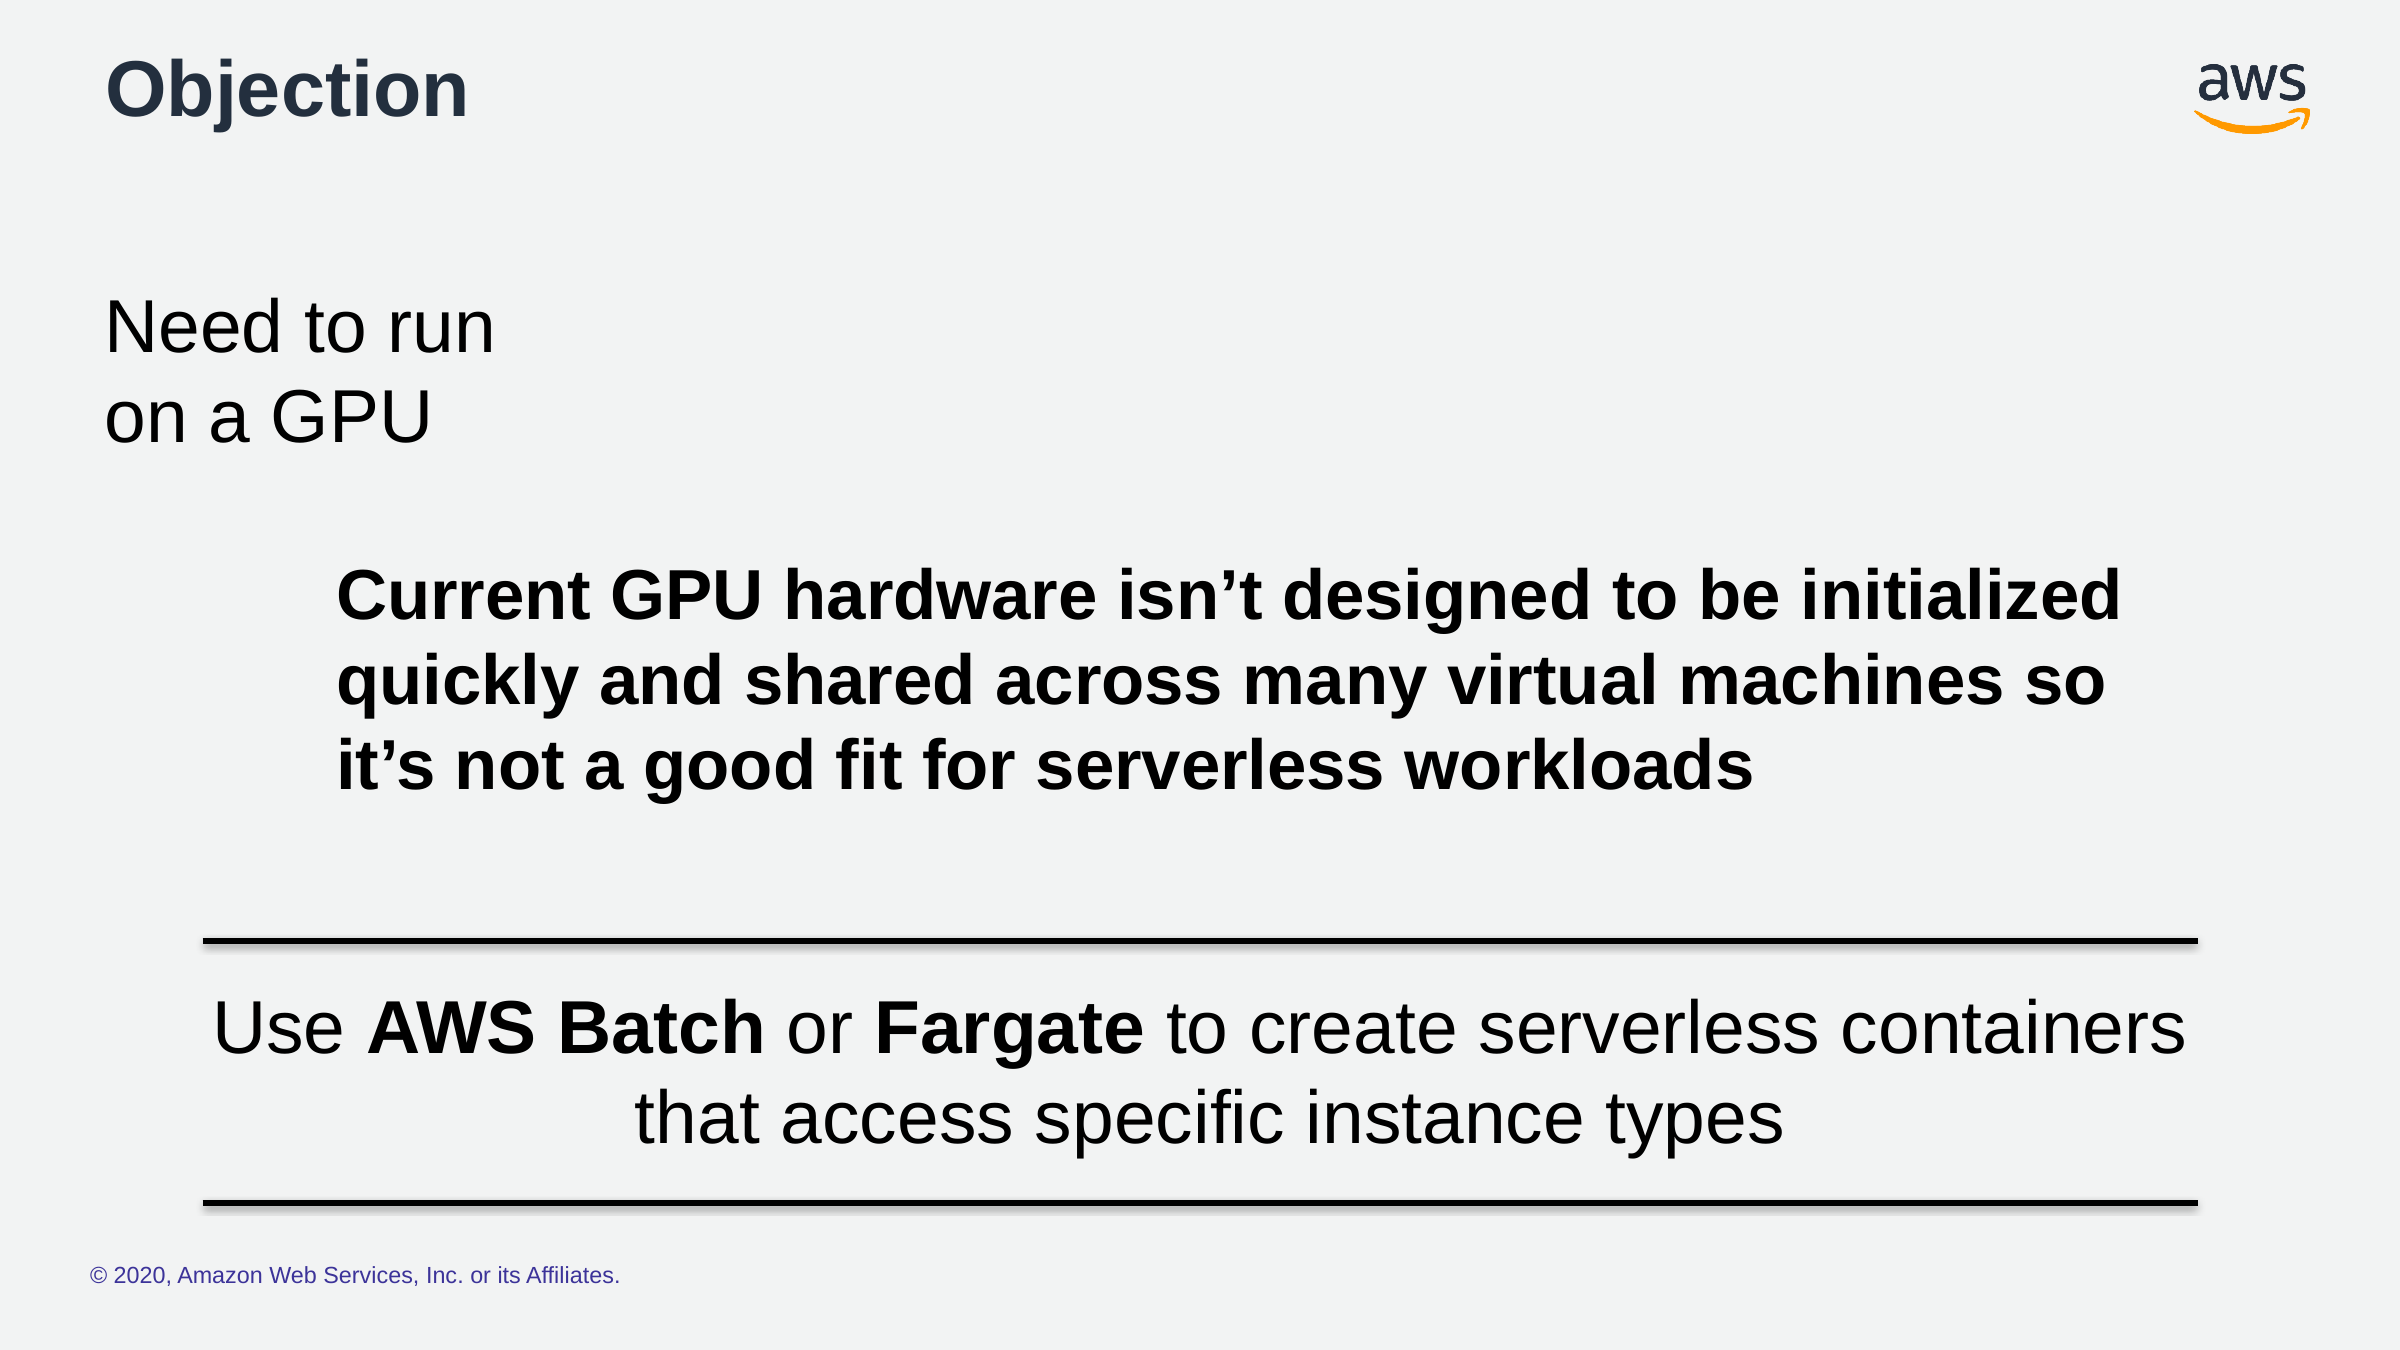

# Objection

Need to run
on a GPU
Current GPU hardware isn’t designed to be initialized quickly and shared across many virtual machines so it’s not a good fit for serverless workloads
Use AWS Batch or Fargate to create serverless containers
 that access specific instance types